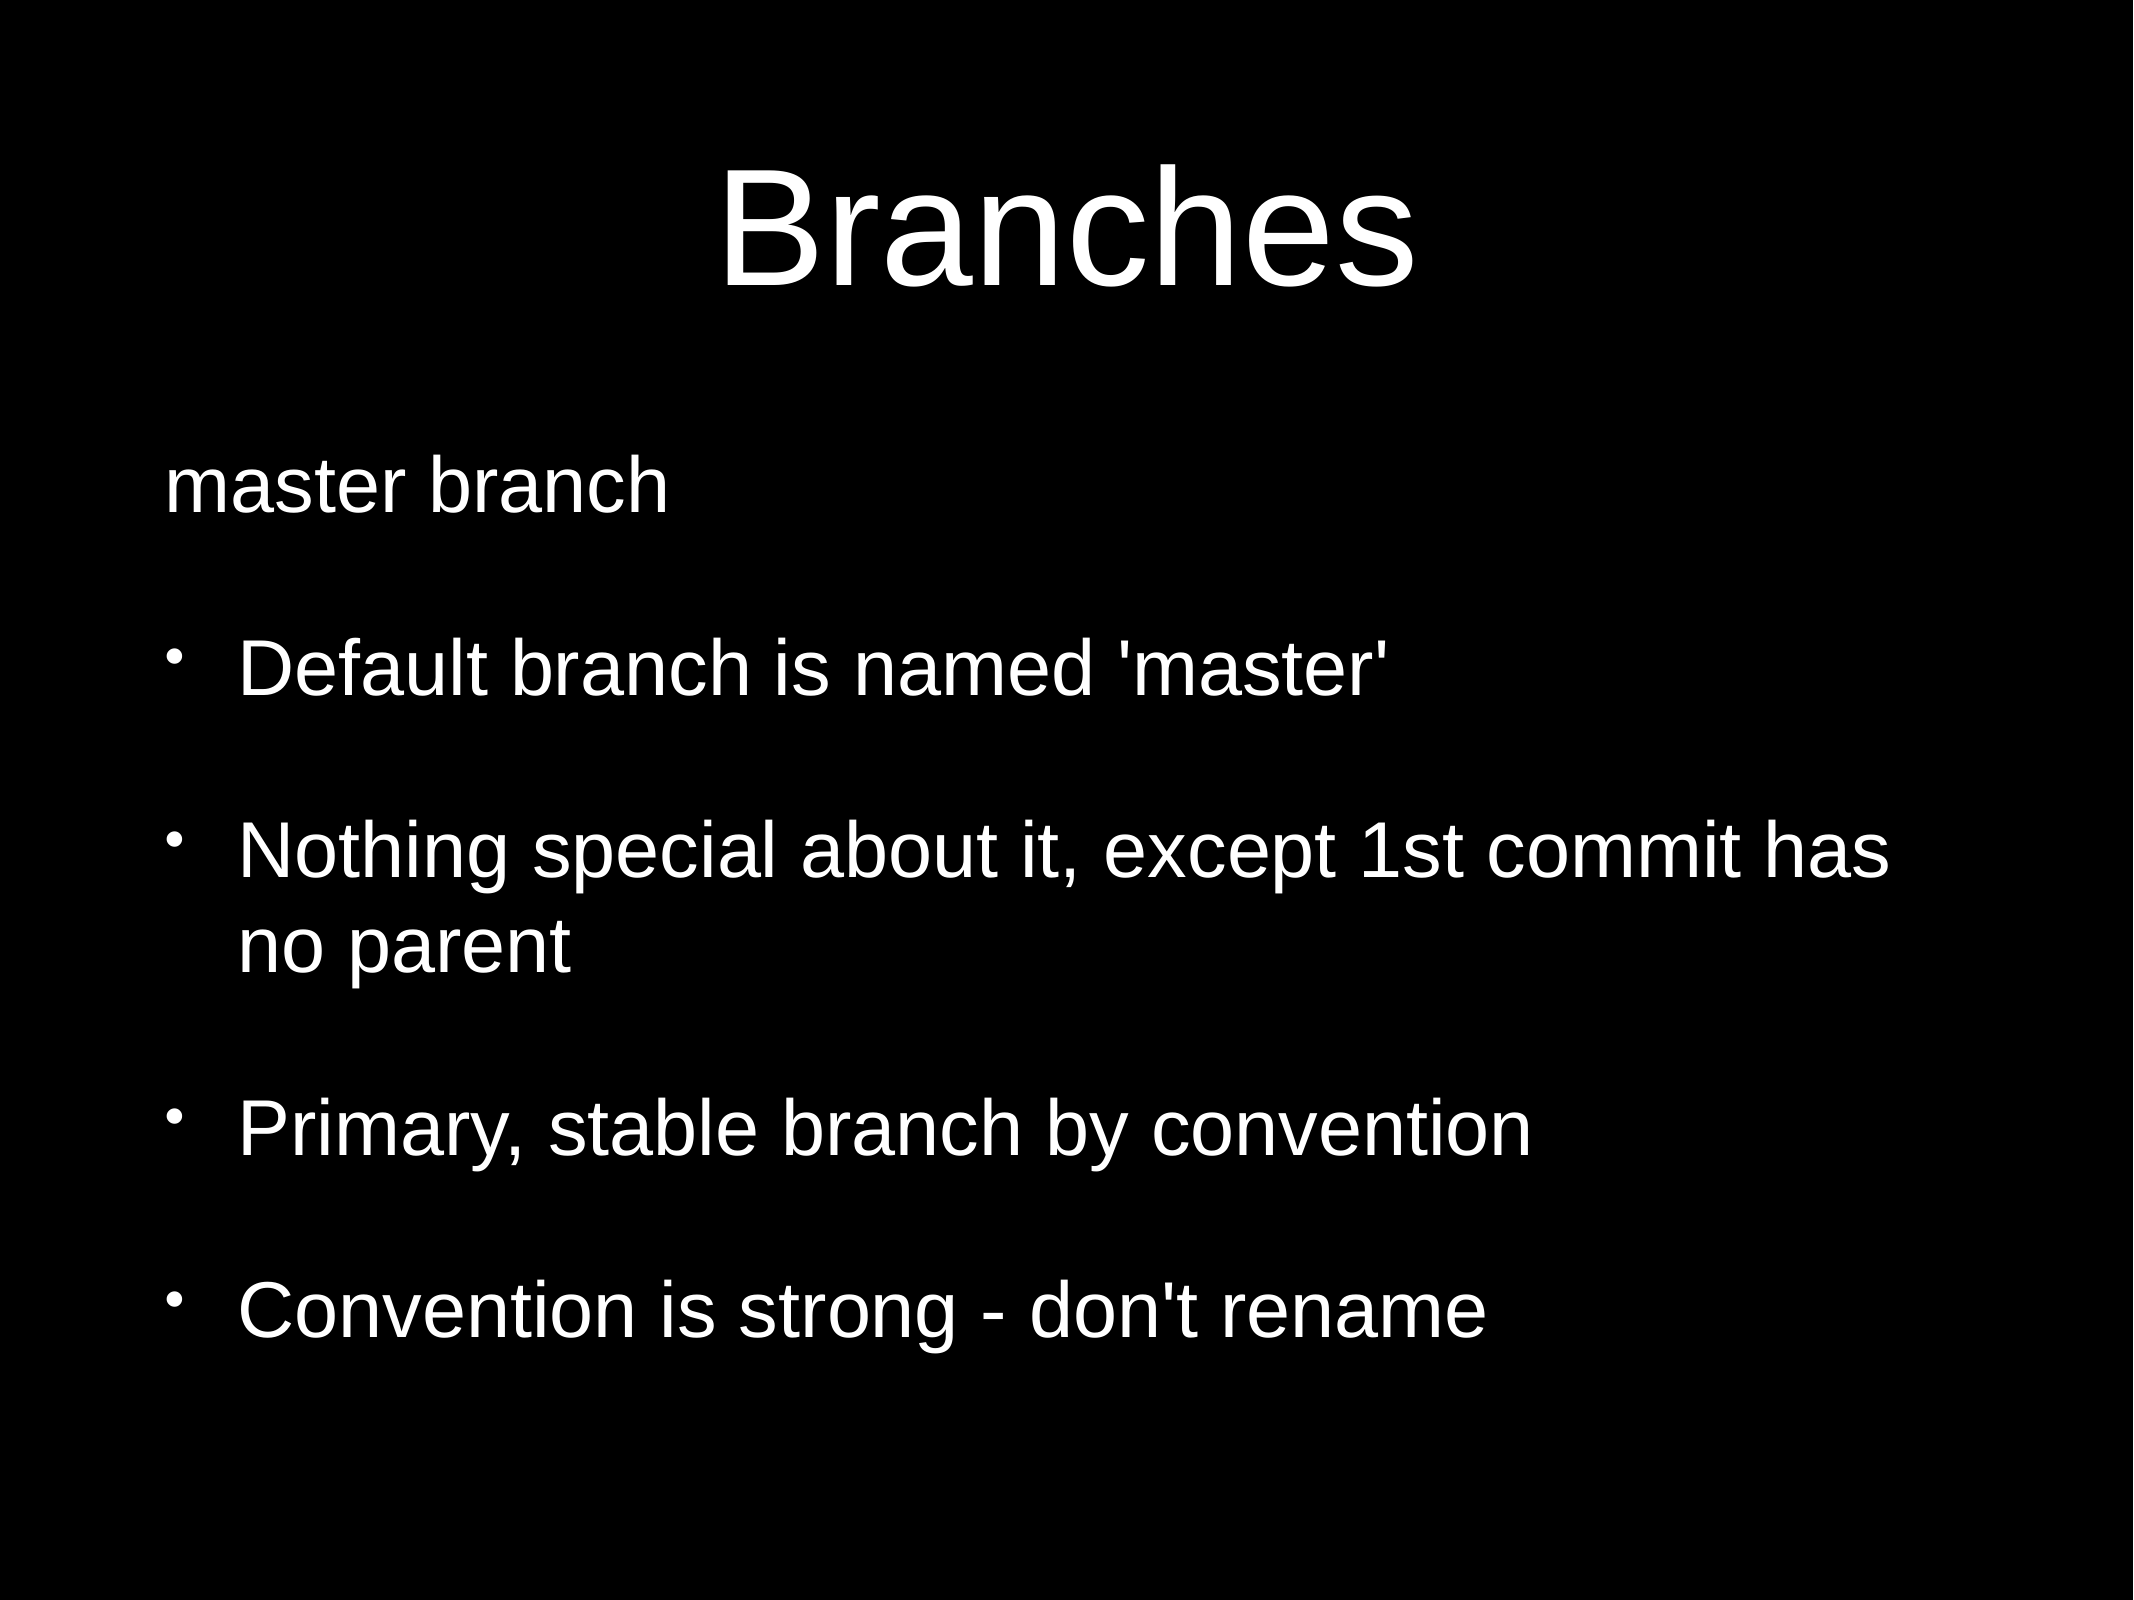

# Branches
master branch
Default branch is named 'master'
Nothing special about it, except 1st commit has no parent
Primary, stable branch by convention
Convention is strong - don't rename